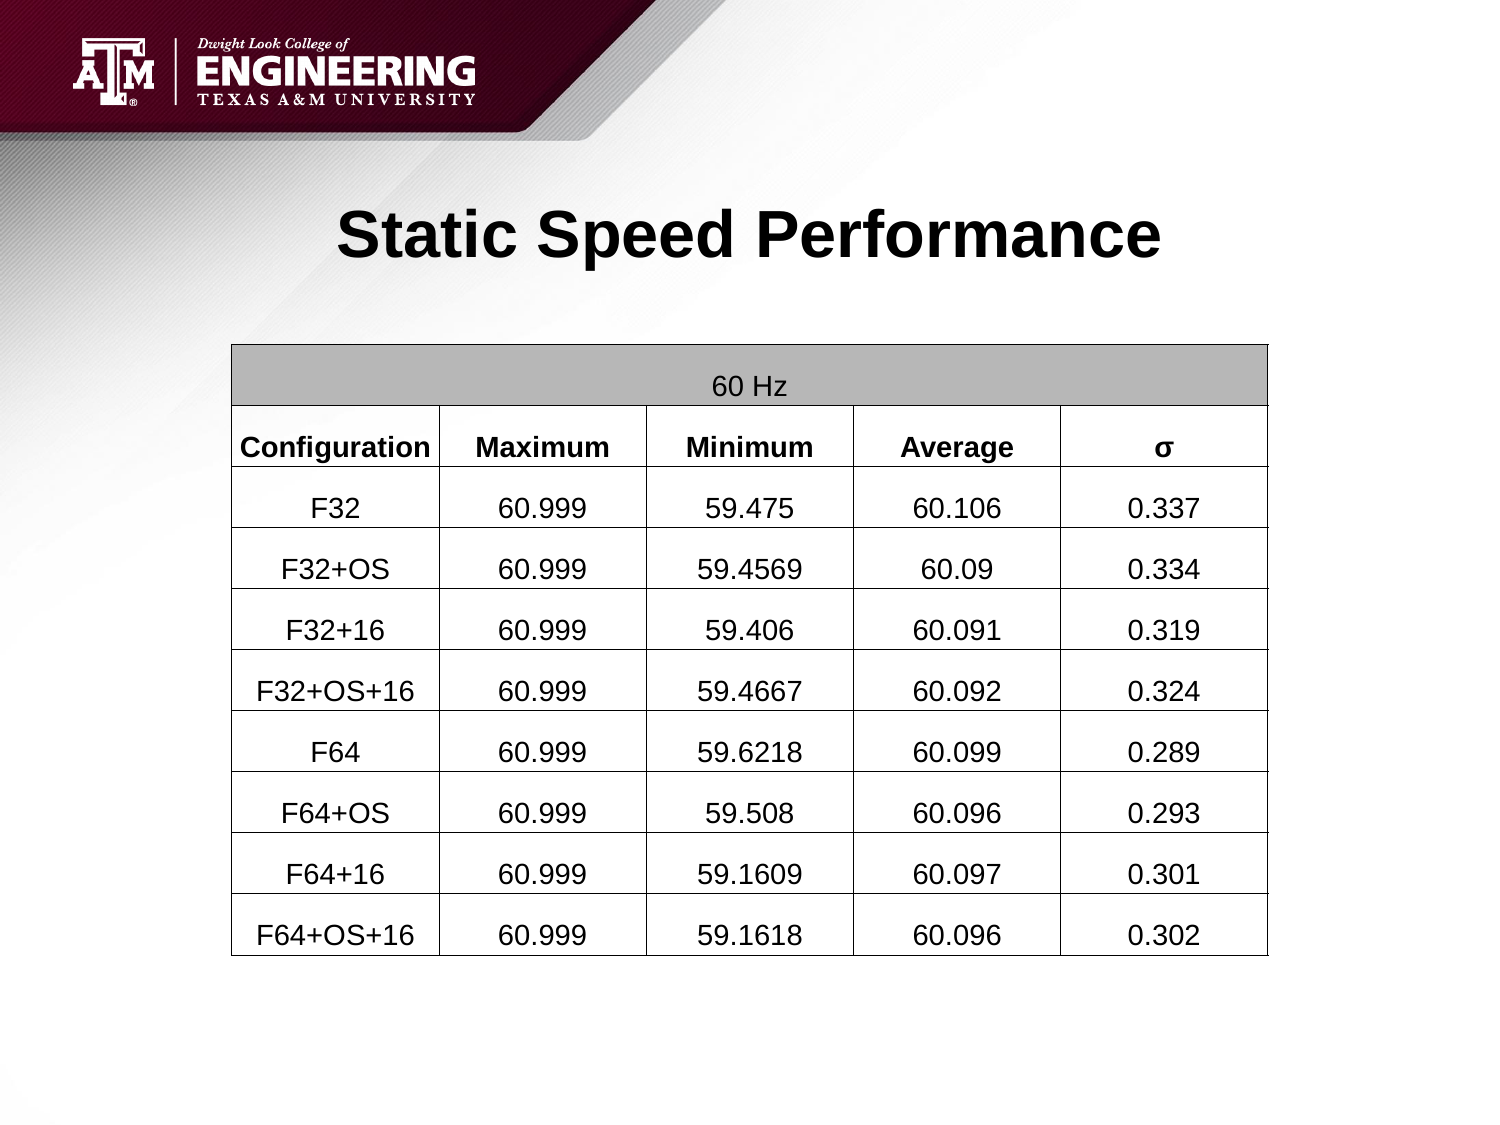

# Static Speed Performance
| 60 Hz |  |  |  |  |
| --- | --- | --- | --- | --- |
| Configuration | Maximum | Minimum | Average | σ |
| F32 | 60.999 | 59.475 | 60.106 | 0.337 |
| F32+OS | 60.999 | 59.4569 | 60.09 | 0.334 |
| F32+16 | 60.999 | 59.406 | 60.091 | 0.319 |
| F32+OS+16 | 60.999 | 59.4667 | 60.092 | 0.324 |
| F64 | 60.999 | 59.6218 | 60.099 | 0.289 |
| F64+OS | 60.999 | 59.508 | 60.096 | 0.293 |
| F64+16 | 60.999 | 59.1609 | 60.097 | 0.301 |
| F64+OS+16 | 60.999 | 59.1618 | 60.096 | 0.302 |